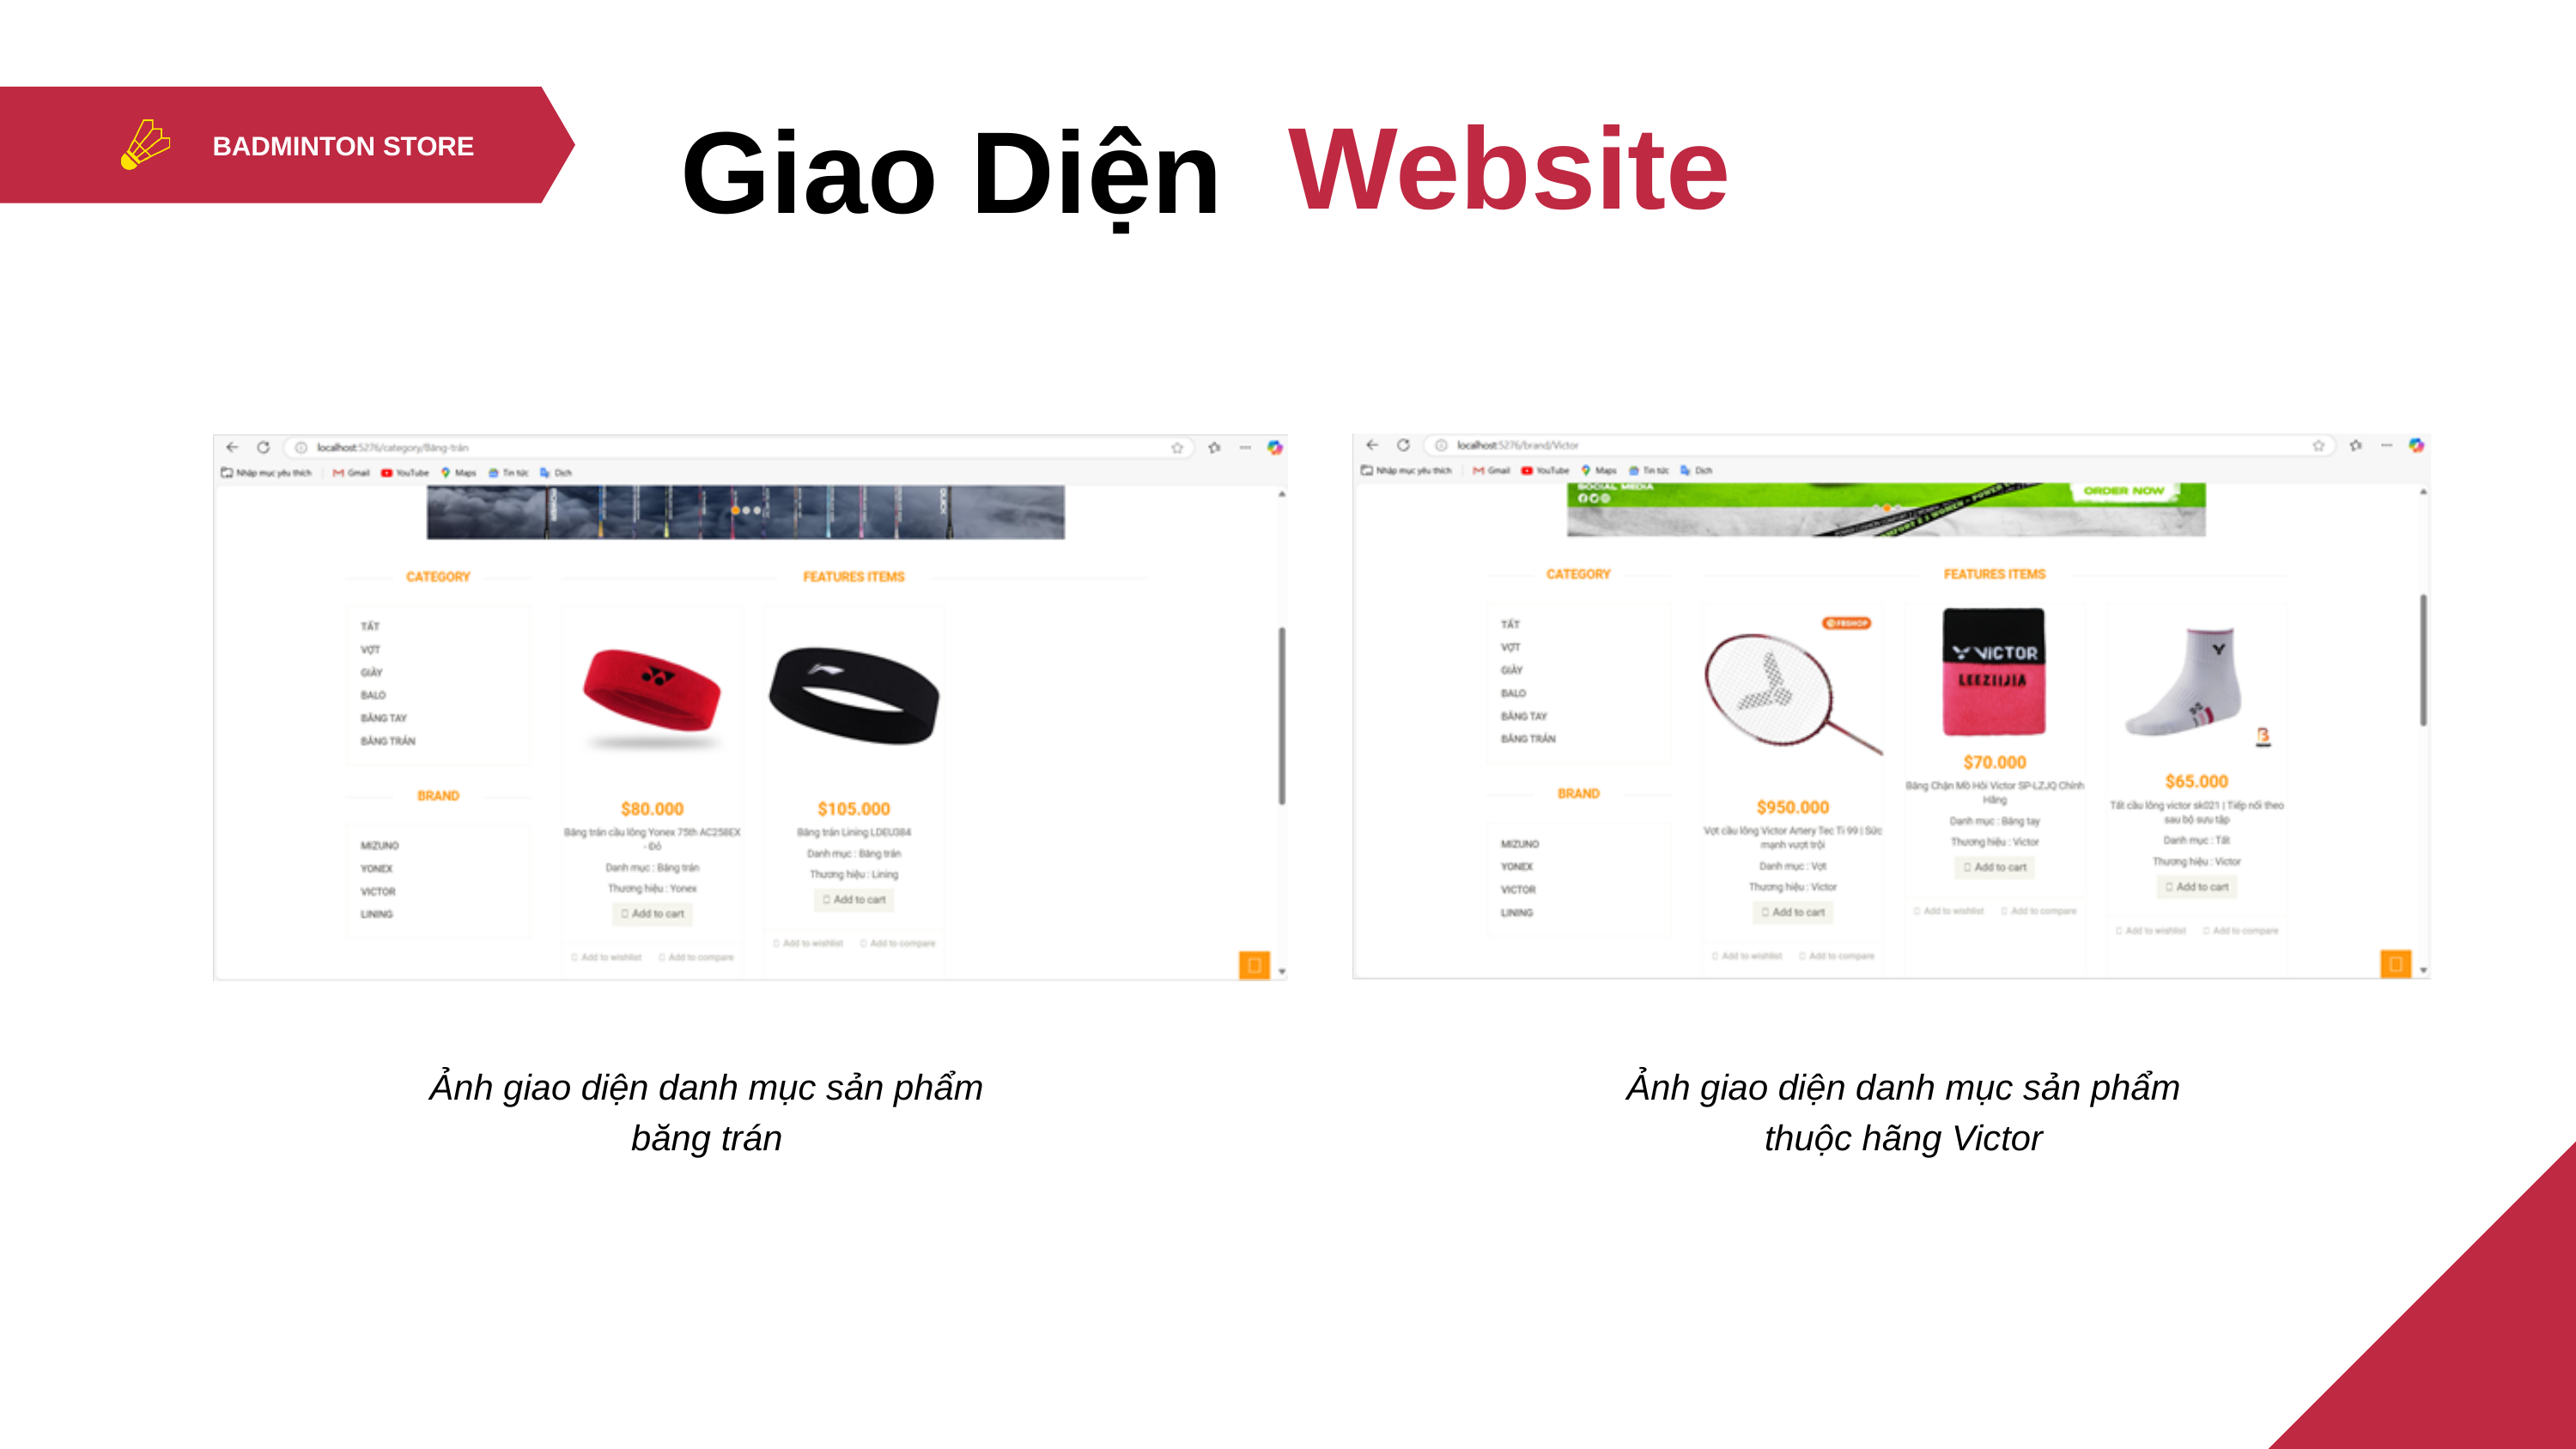

Website
Giao Diện

BADMINTON STORE

Ảnh giao diện danh mục sản phẩm băng trán
Ảnh giao diện danh mục sản phẩm thuộc hãng Victor